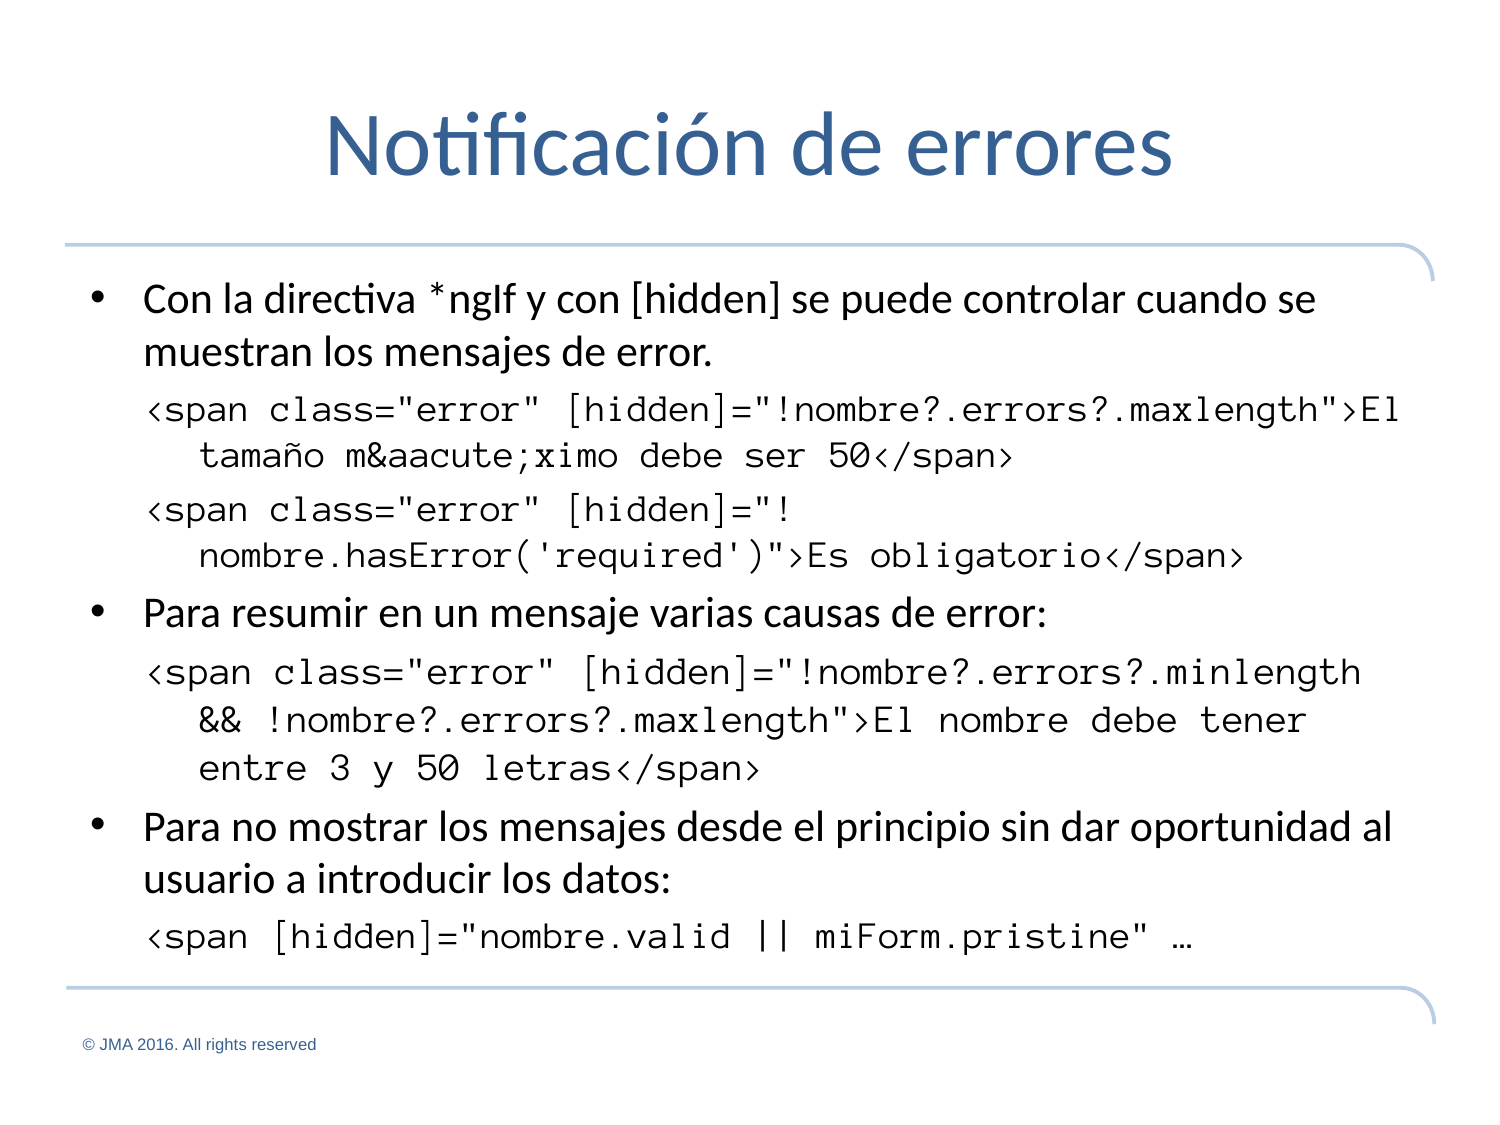

# Notificación de errores
Con la directiva *ngIf y con [hidden] se puede controlar cuando se muestran los mensajes de error.
<span class="error" [hidden]="!nombre?.errors?.maxlength">El tamaño m&aacute;ximo debe ser 50</span>
<span class="error" [hidden]="!nombre.hasError('required')">Es obligatorio</span>
Para resumir en un mensaje varias causas de error:
<span class="error" [hidden]="!nombre?.errors?.minlength && !nombre?.errors?.maxlength">El nombre debe tener entre 3 y 50 letras</span>
Para no mostrar los mensajes desde el principio sin dar oportunidad al usuario a introducir los datos:
<span [hidden]="nombre.valid || miForm.pristine" …